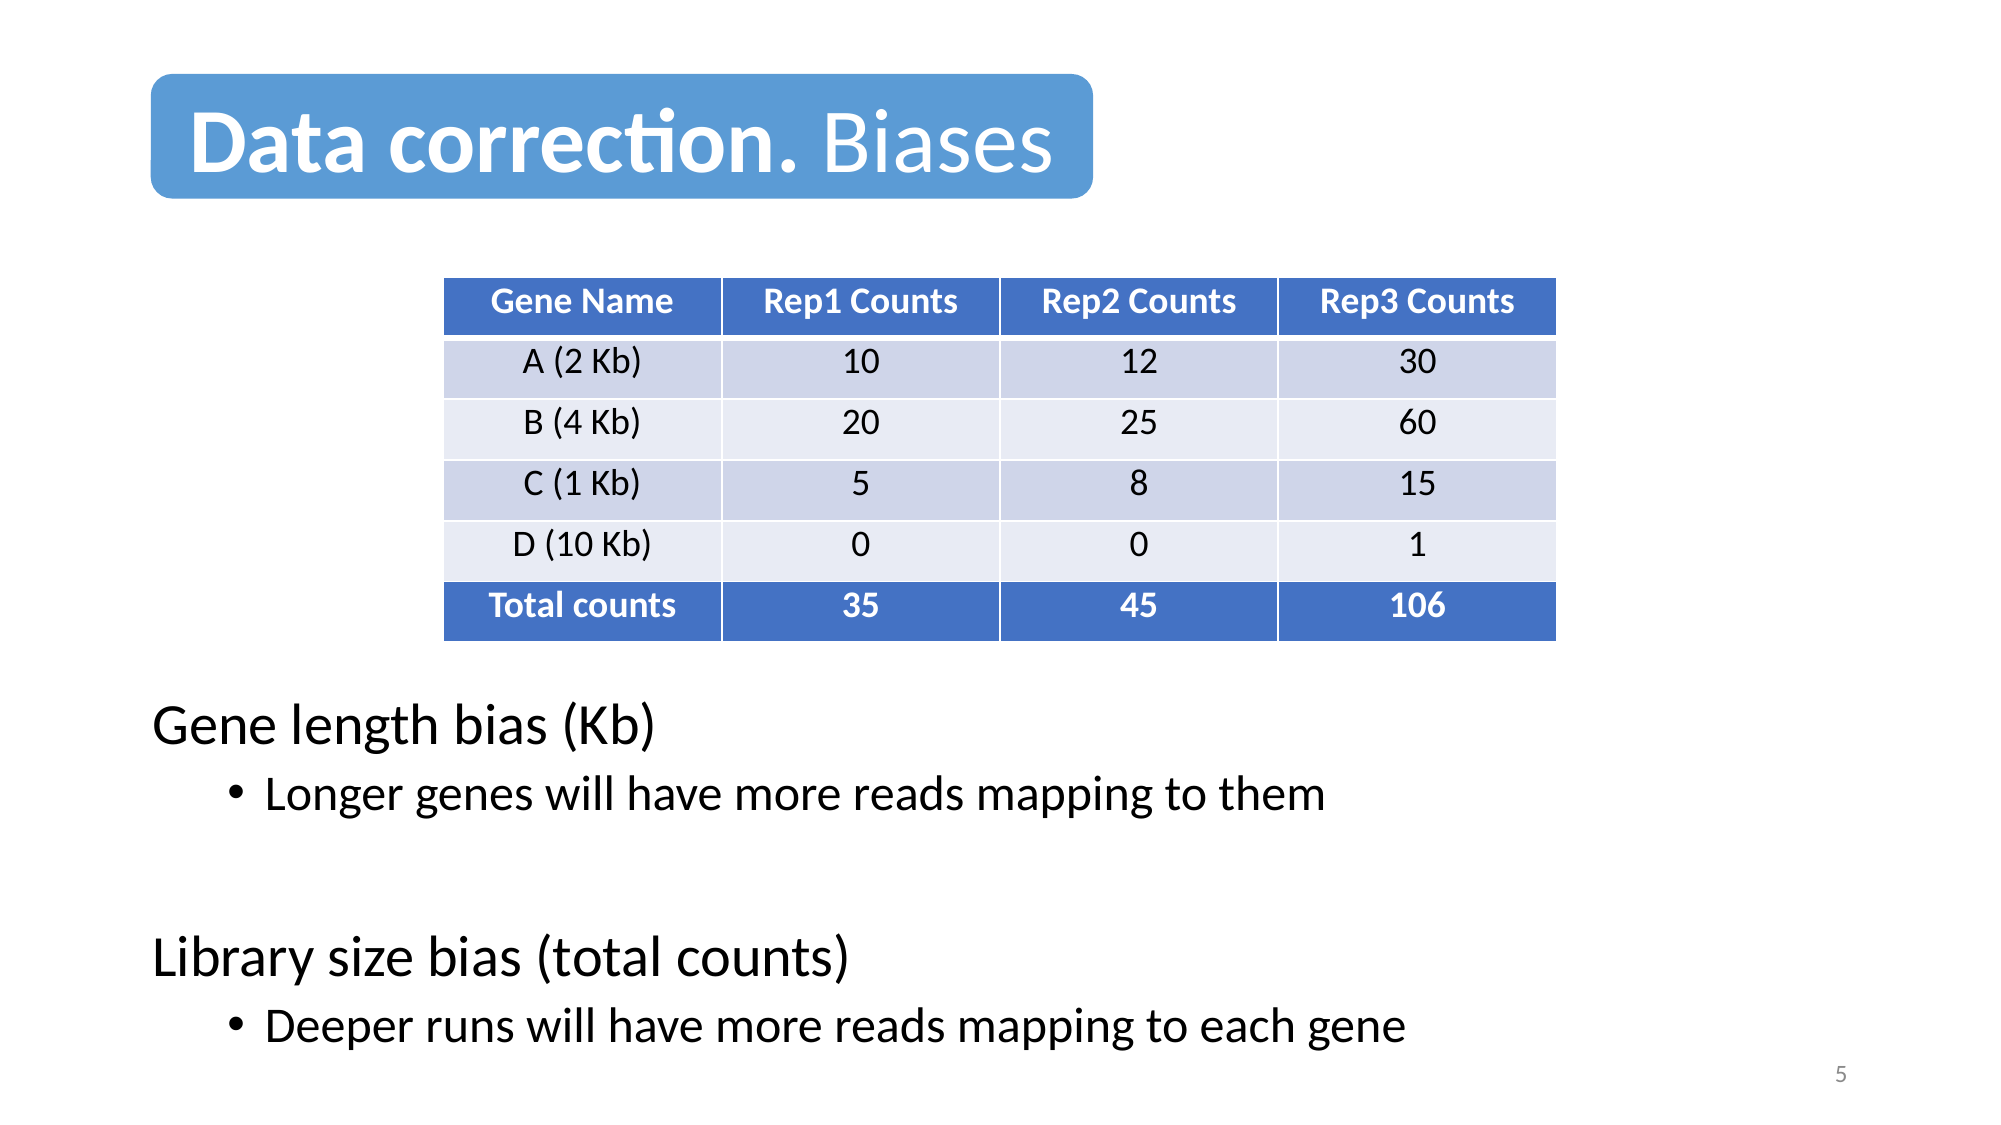

Data correction. Biases
| Gene Name | Rep1 Counts | Rep2 Counts | Rep3 Counts |
| --- | --- | --- | --- |
| A (2 Kb) | 10 | 12 | 30 |
| B (4 Kb) | 20 | 25 | 60 |
| C (1 Kb) | 5 | 8 | 15 |
| D (10 Kb) | 0 | 0 | 1 |
| Total counts | 35 | 45 | 106 |
Gene length bias (Kb)
Longer genes will have more reads mapping to them

Library size bias (total counts)
Deeper runs will have more reads mapping to each gene

5